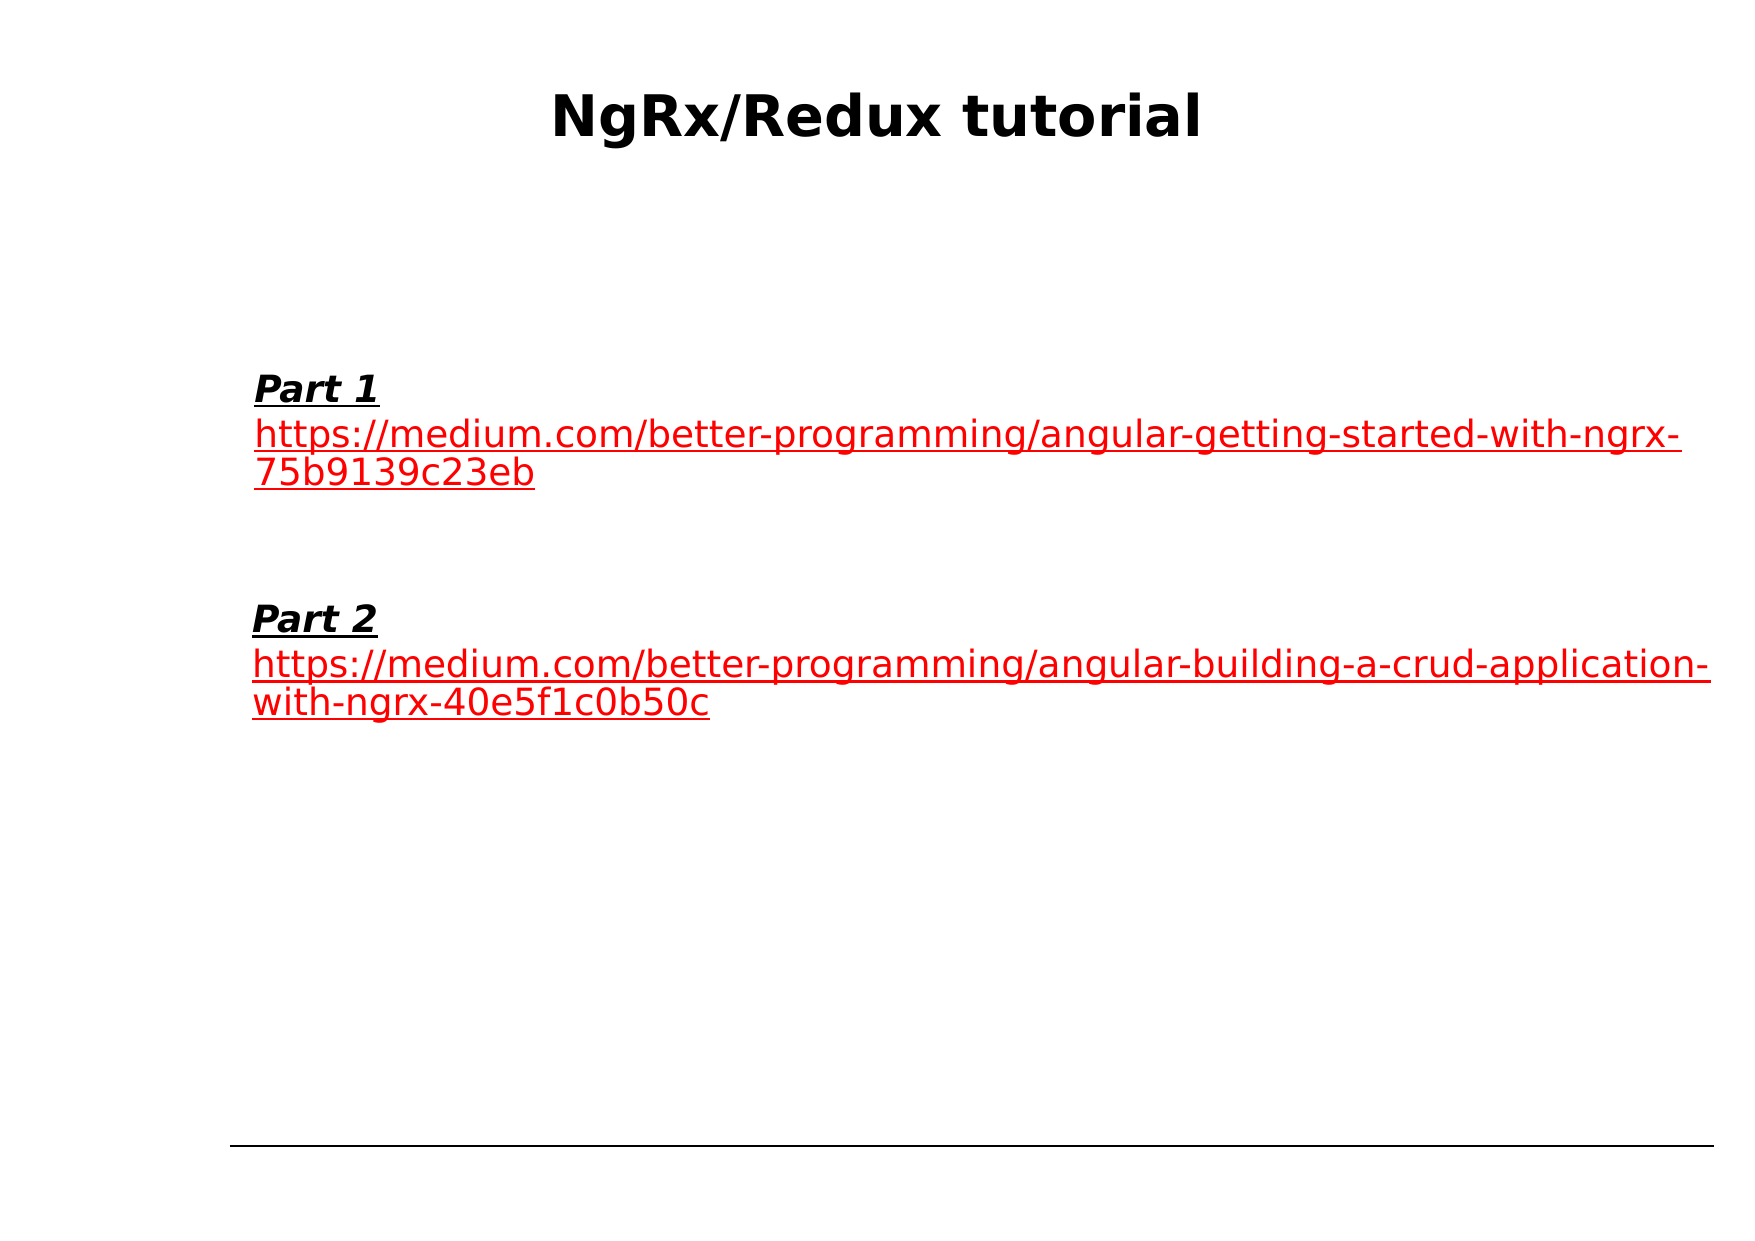

# NgRx/Redux tutorial
Part 1
https://medium.com/better-programming/angular-getting-started-with-ngrx-75b9139c23eb
Part 2
https://medium.com/better-programming/angular-building-a-crud-application-with-ngrx-40e5f1c0b50c